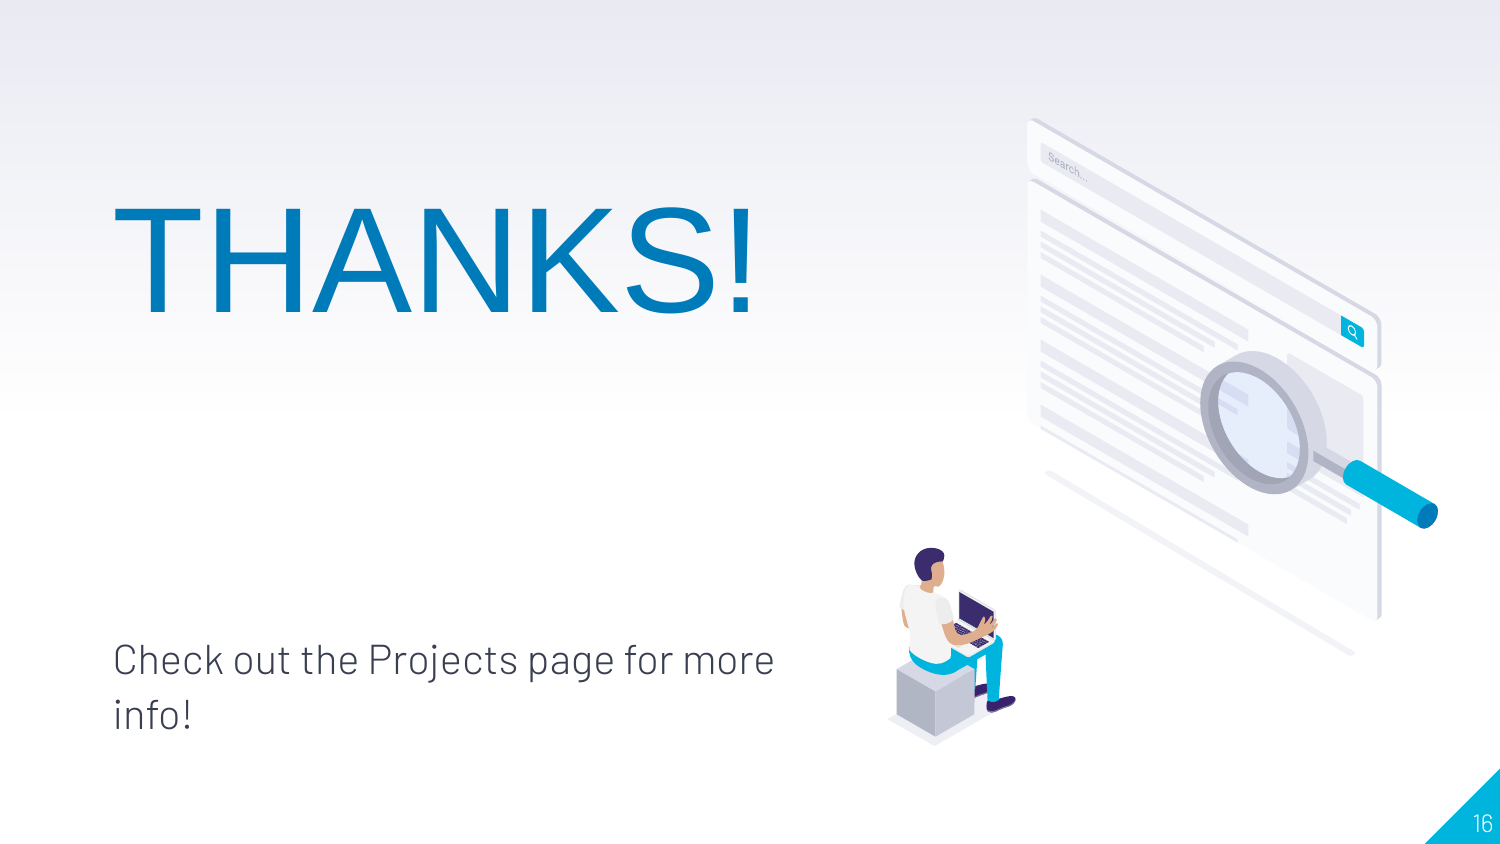

THANKS!
Check out the Projects page for more info!
16